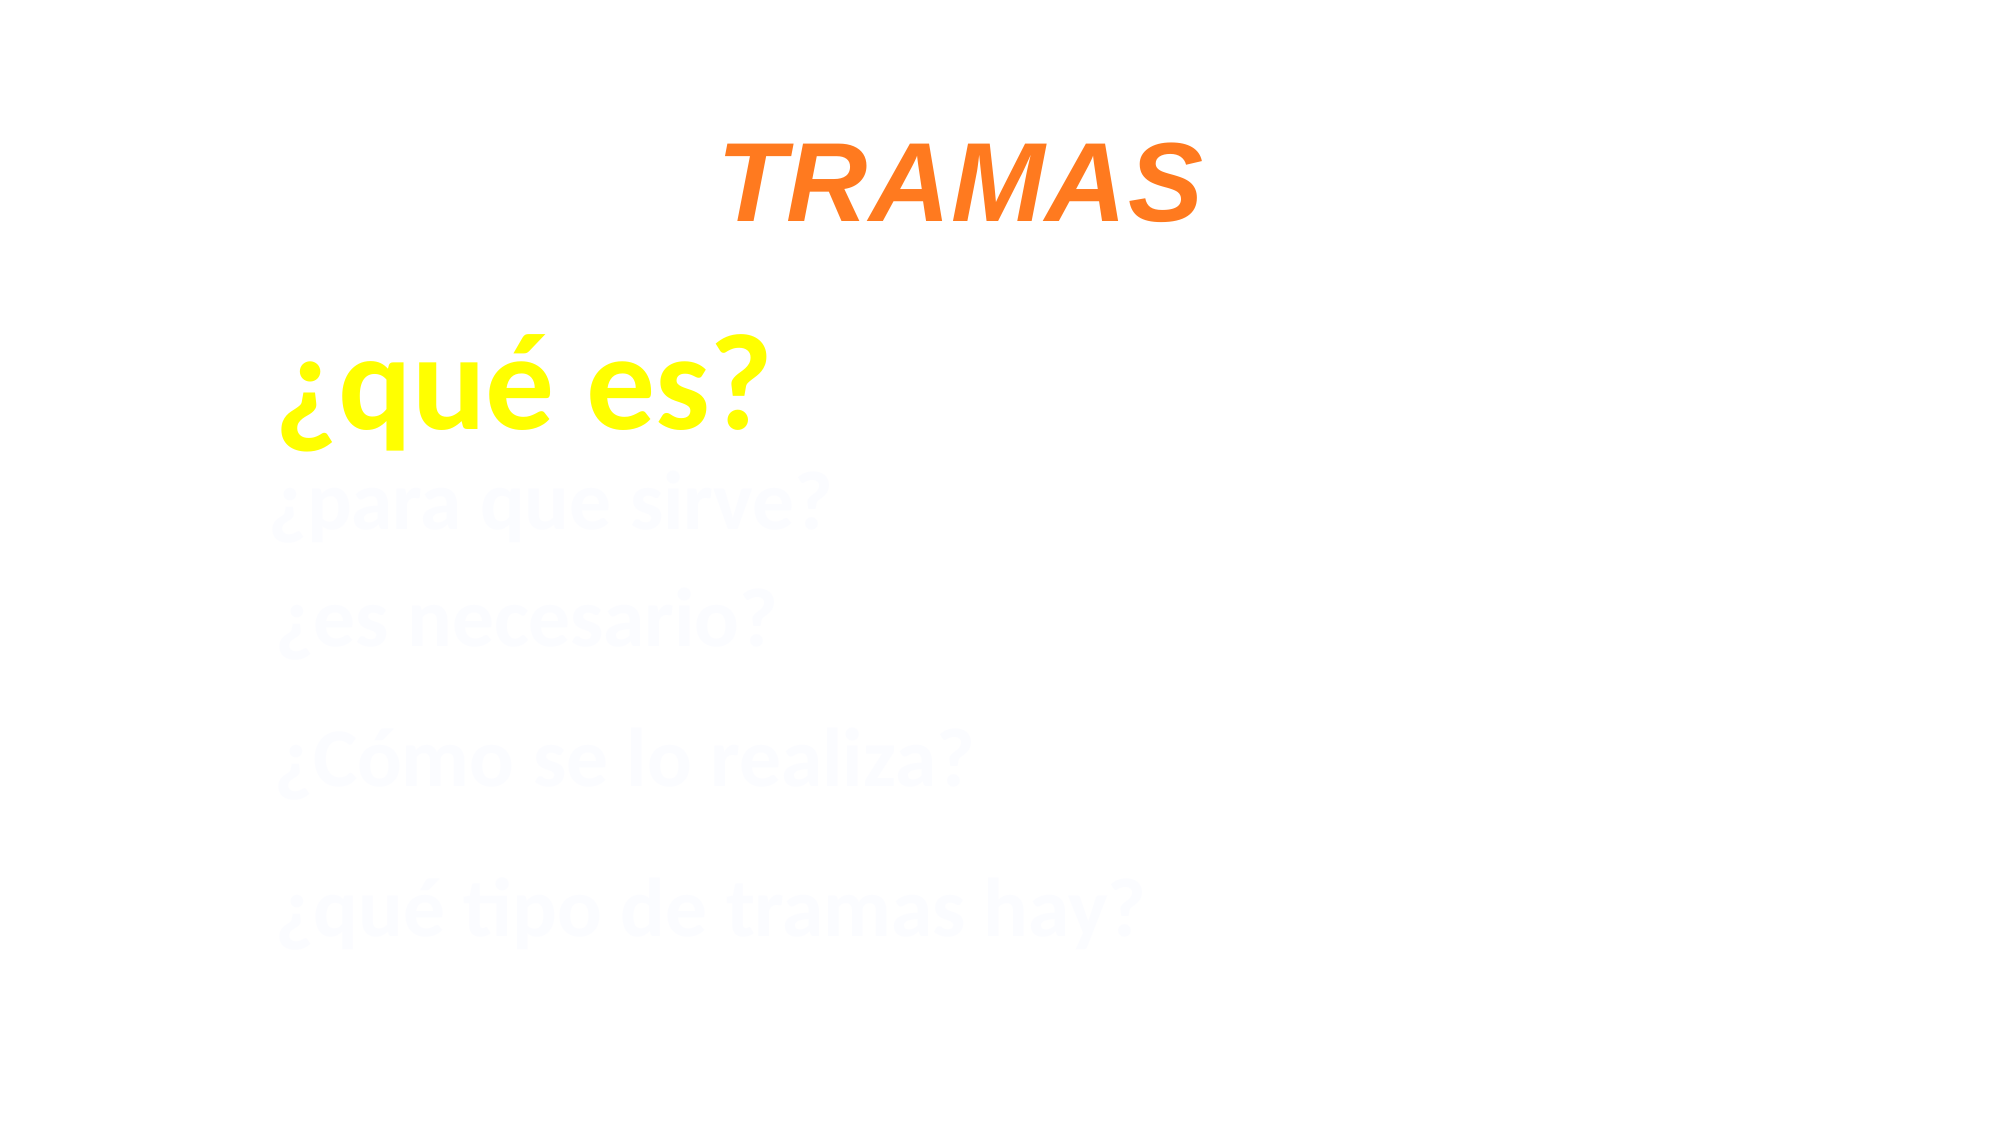

TRAMAS
¿qué es?
¿para que sirve?
¿es necesario?
¿Cómo se lo realiza?
¿qué tipo de tramas hay?